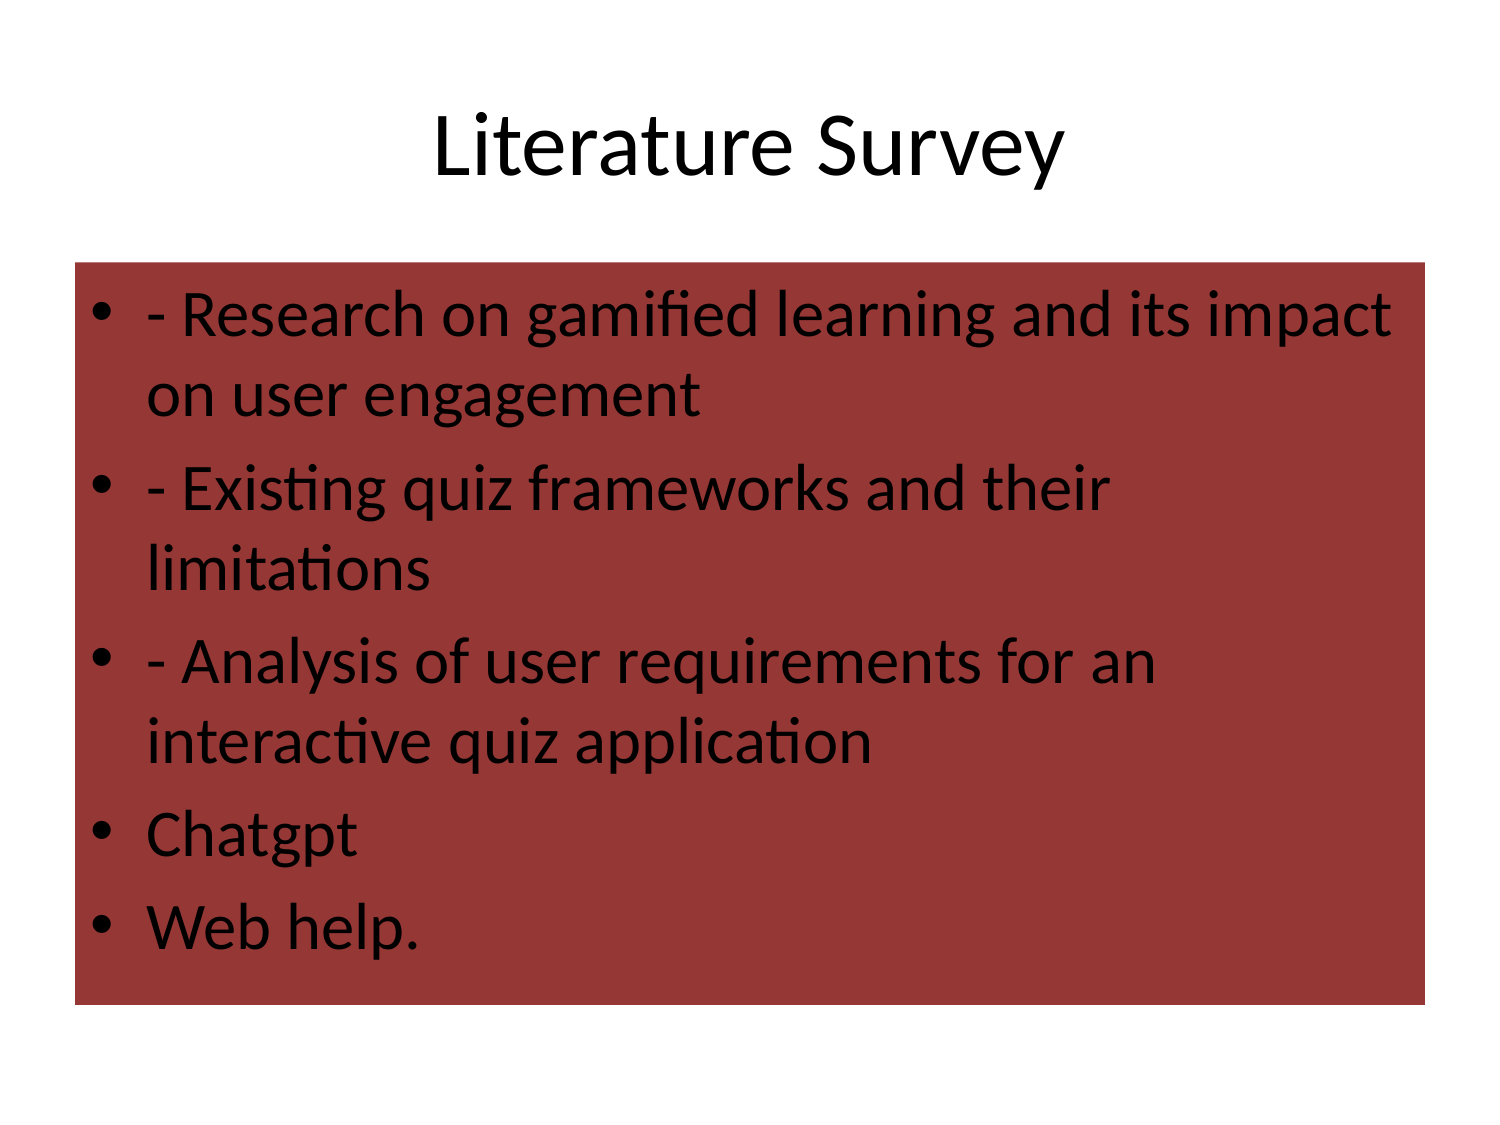

# Literature Survey
- Research on gamified learning and its impact on user engagement
- Existing quiz frameworks and their limitations
- Analysis of user requirements for an interactive quiz application
Chatgpt
Web help.